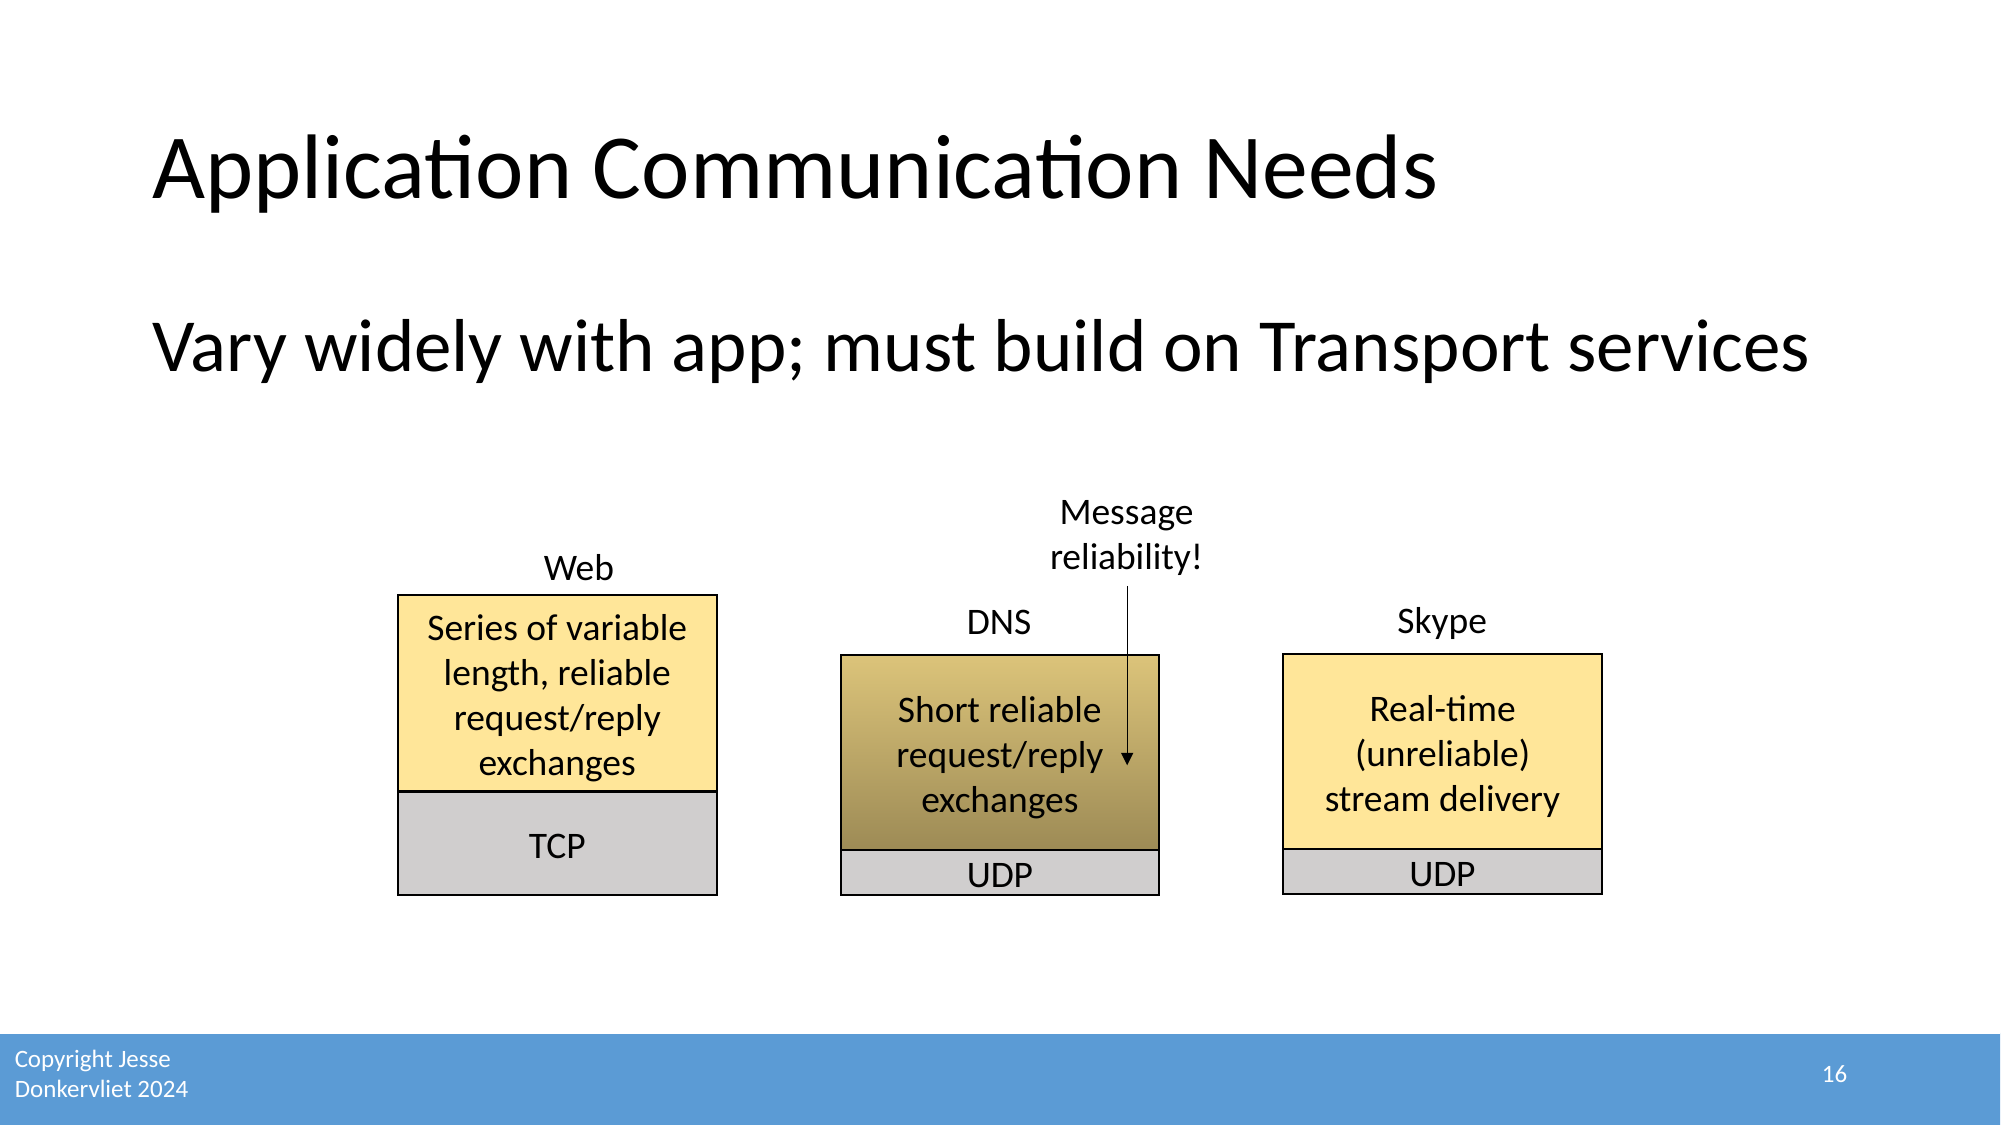

# Application Communication Needs
Vary widely with app; must build on Transport services
Message reliability!
Web
Skype
DNS
Series of variable length, reliable request/reply exchanges
Real-time (unreliable) stream delivery
Short reliable request/reply exchanges
TCP
UDP
UDP

16